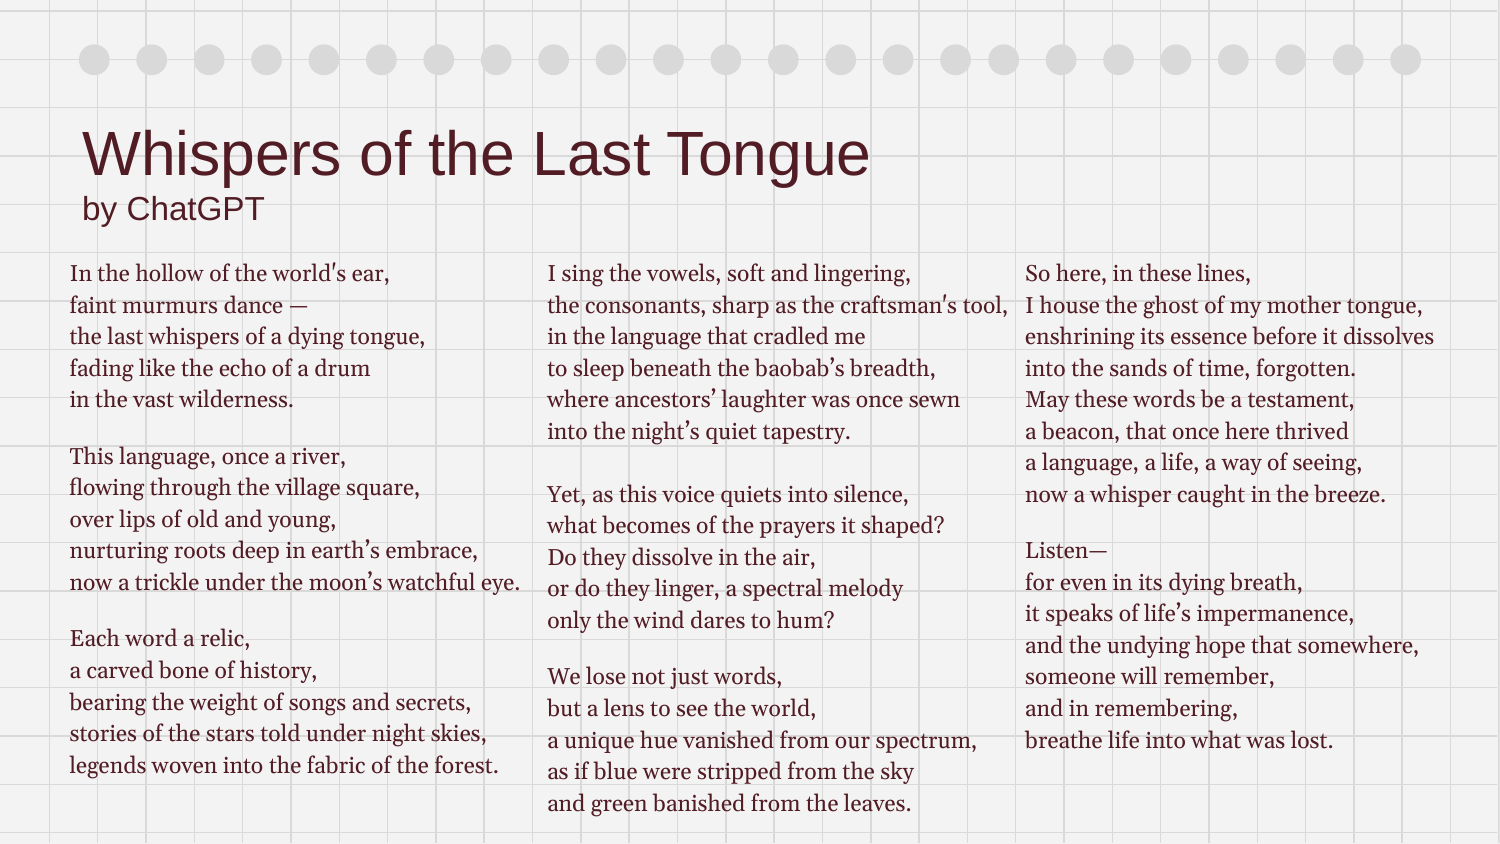

# Whispers of the Last Tongue
by ChatGPT
In the hollow of the world's ear,
faint murmurs dance —
the last whispers of a dying tongue,
fading like the echo of a drum
in the vast wilderness.
This language, once a river,
flowing through the village square,
over lips of old and young,
nurturing roots deep in earth’s embrace,
now a trickle under the moon’s watchful eye.
Each word a relic,
a carved bone of history,
bearing the weight of songs and secrets,
stories of the stars told under night skies,
legends woven into the fabric of the forest.

I sing the vowels, soft and lingering,
the consonants, sharp as the craftsman's tool,
in the language that cradled me
to sleep beneath the baobab’s breadth,
where ancestors’ laughter was once sewn
into the night’s quiet tapestry.
Yet, as this voice quiets into silence,
what becomes of the prayers it shaped?
Do they dissolve in the air,
or do they linger, a spectral melody
only the wind dares to hum?
We lose not just words,
but a lens to see the world,
a unique hue vanished from our spectrum,
as if blue were stripped from the sky
and green banished from the leaves.
So here, in these lines,
I house the ghost of my mother tongue,
enshrining its essence before it dissolves
into the sands of time, forgotten.
May these words be a testament,
a beacon, that once here thrived
a language, a life, a way of seeing,
now a whisper caught in the breeze.
Listen—
for even in its dying breath,
it speaks of life’s impermanence,
and the undying hope that somewhere,
someone will remember,
and in remembering,
breathe life into what was lost.